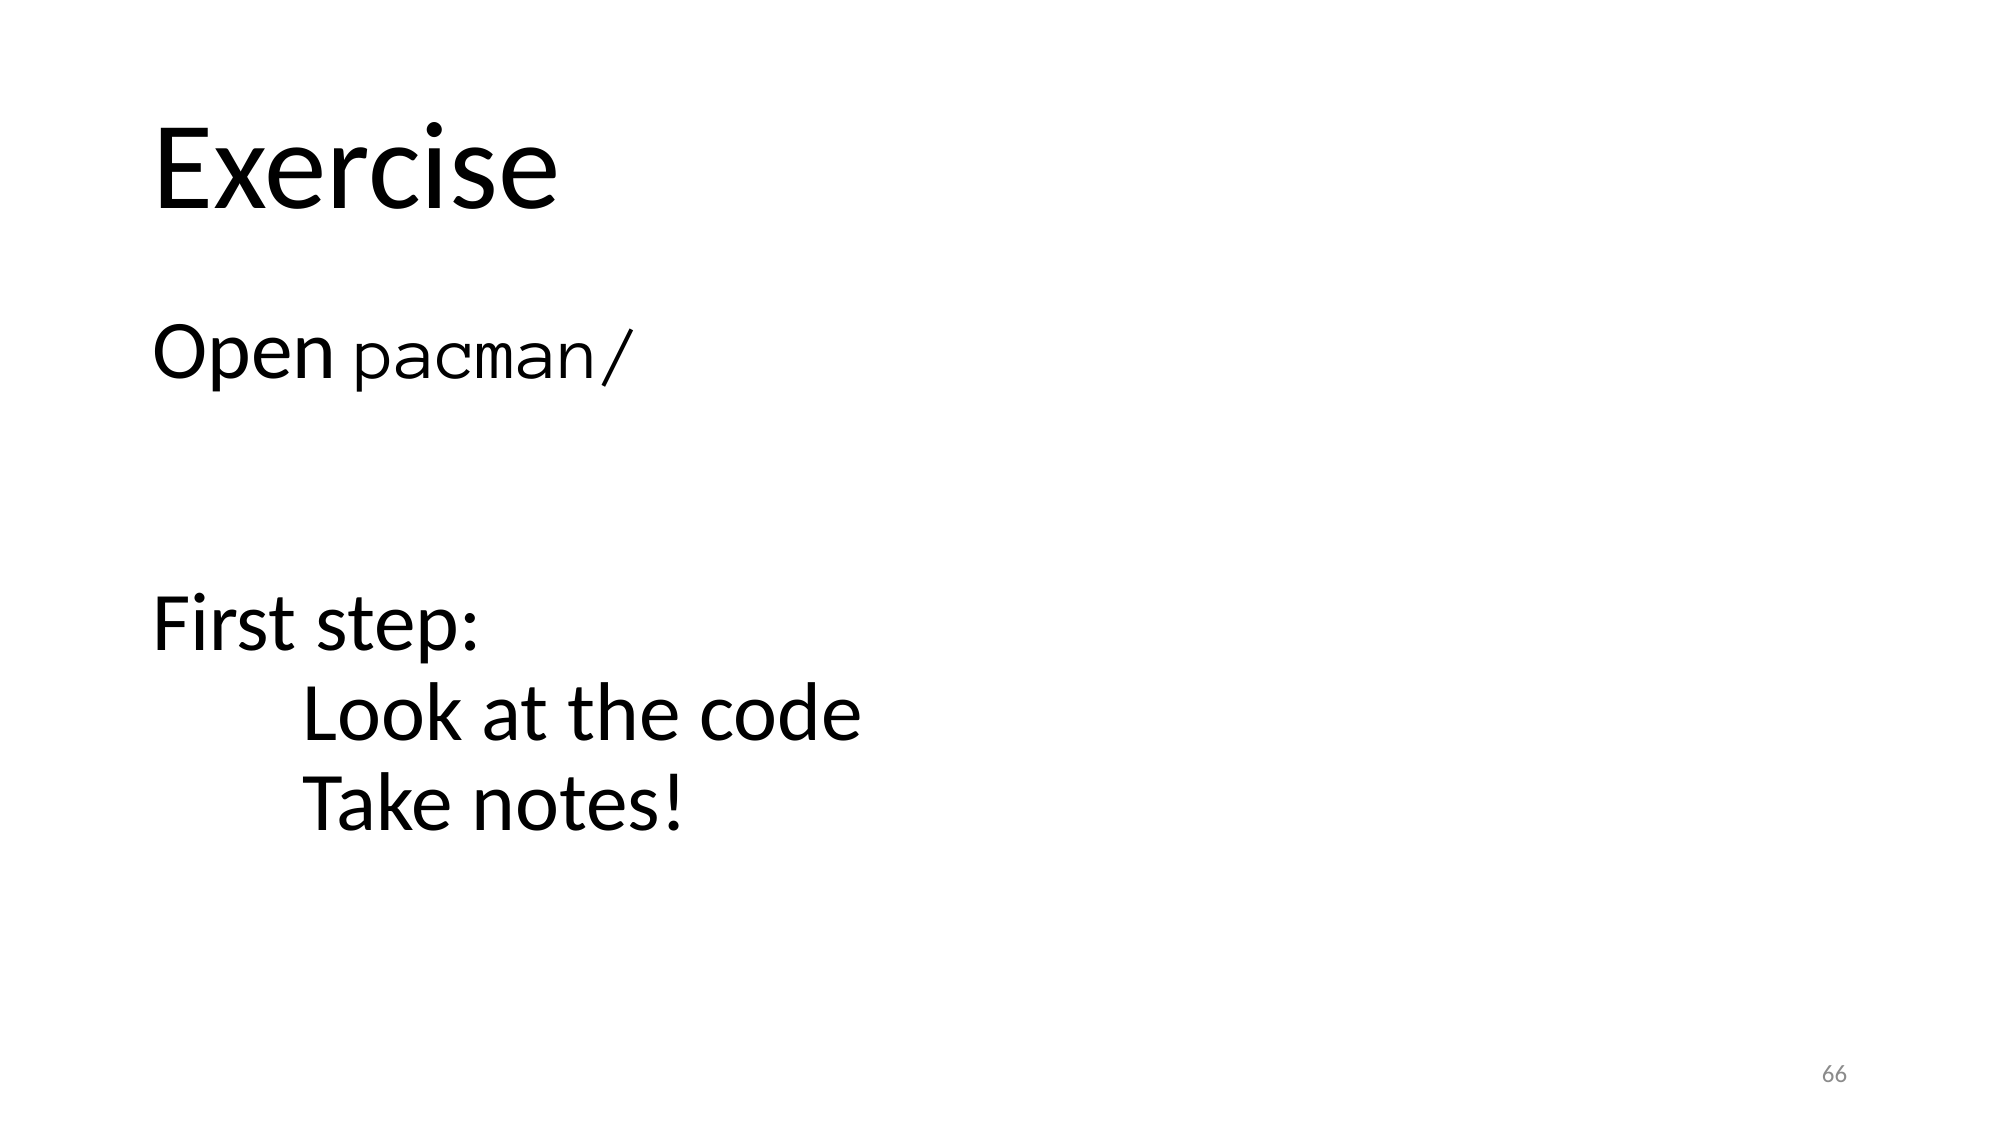

# Exercise
Open pacman/

First step:
	Look at the code
	Take notes!
66